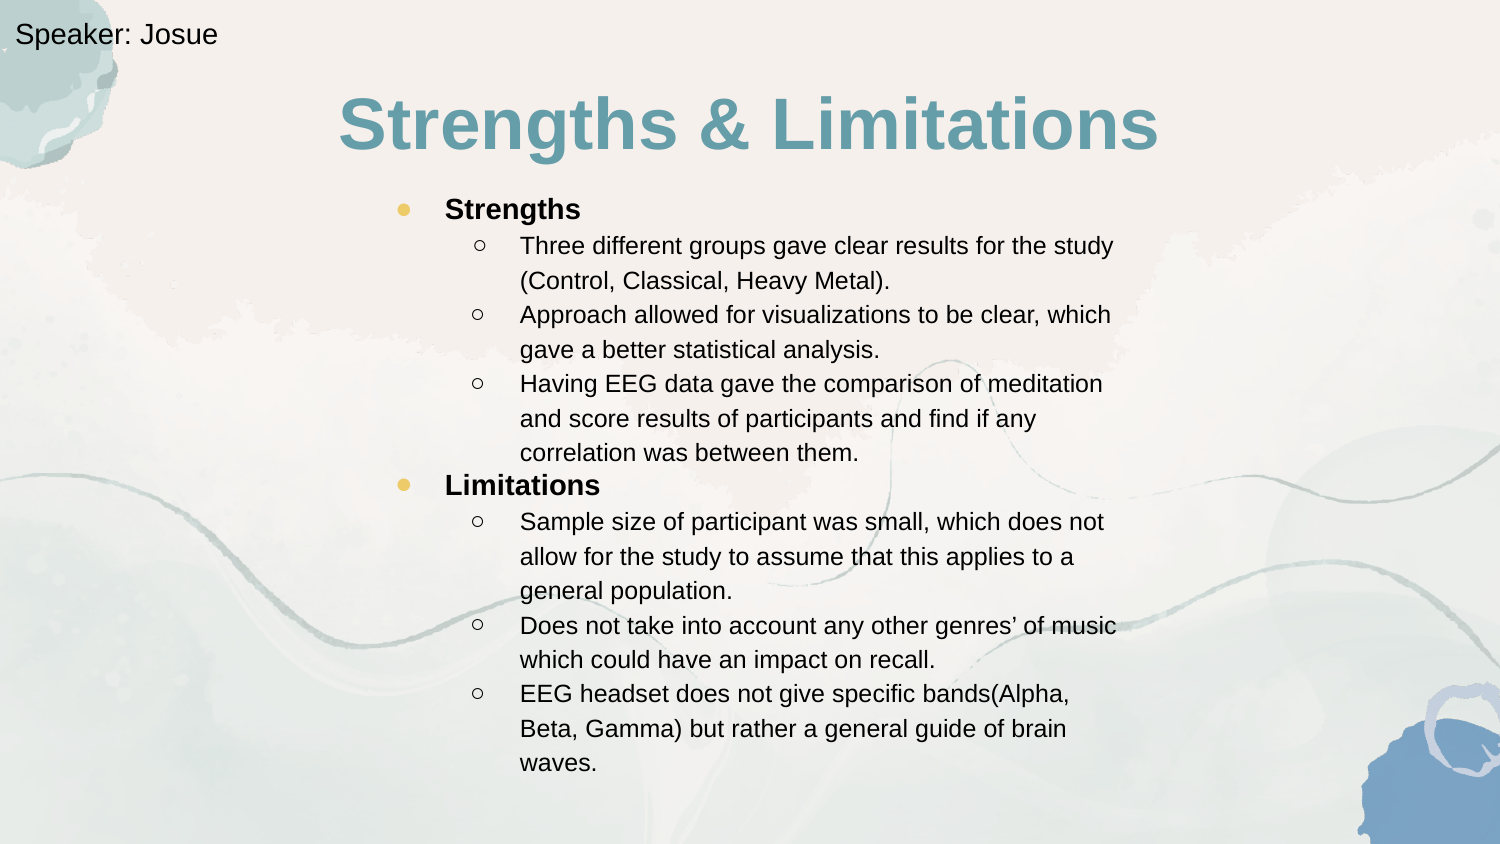

Speaker: Josue
# Strengths & Limitations
Strengths
Three different groups gave clear results for the study (Control, Classical, Heavy Metal).
Approach allowed for visualizations to be clear, which gave a better statistical analysis.
Having EEG data gave the comparison of meditation  and score results of participants and find if any correlation was between them.
Limitations
Sample size of participant was small, which does not allow for the study to assume that this applies to a general population.
Does not take into account any other genres’ of music which could have an impact on recall.
EEG headset does not give specific bands(Alpha, Beta, Gamma) but rather a general guide of brain waves.